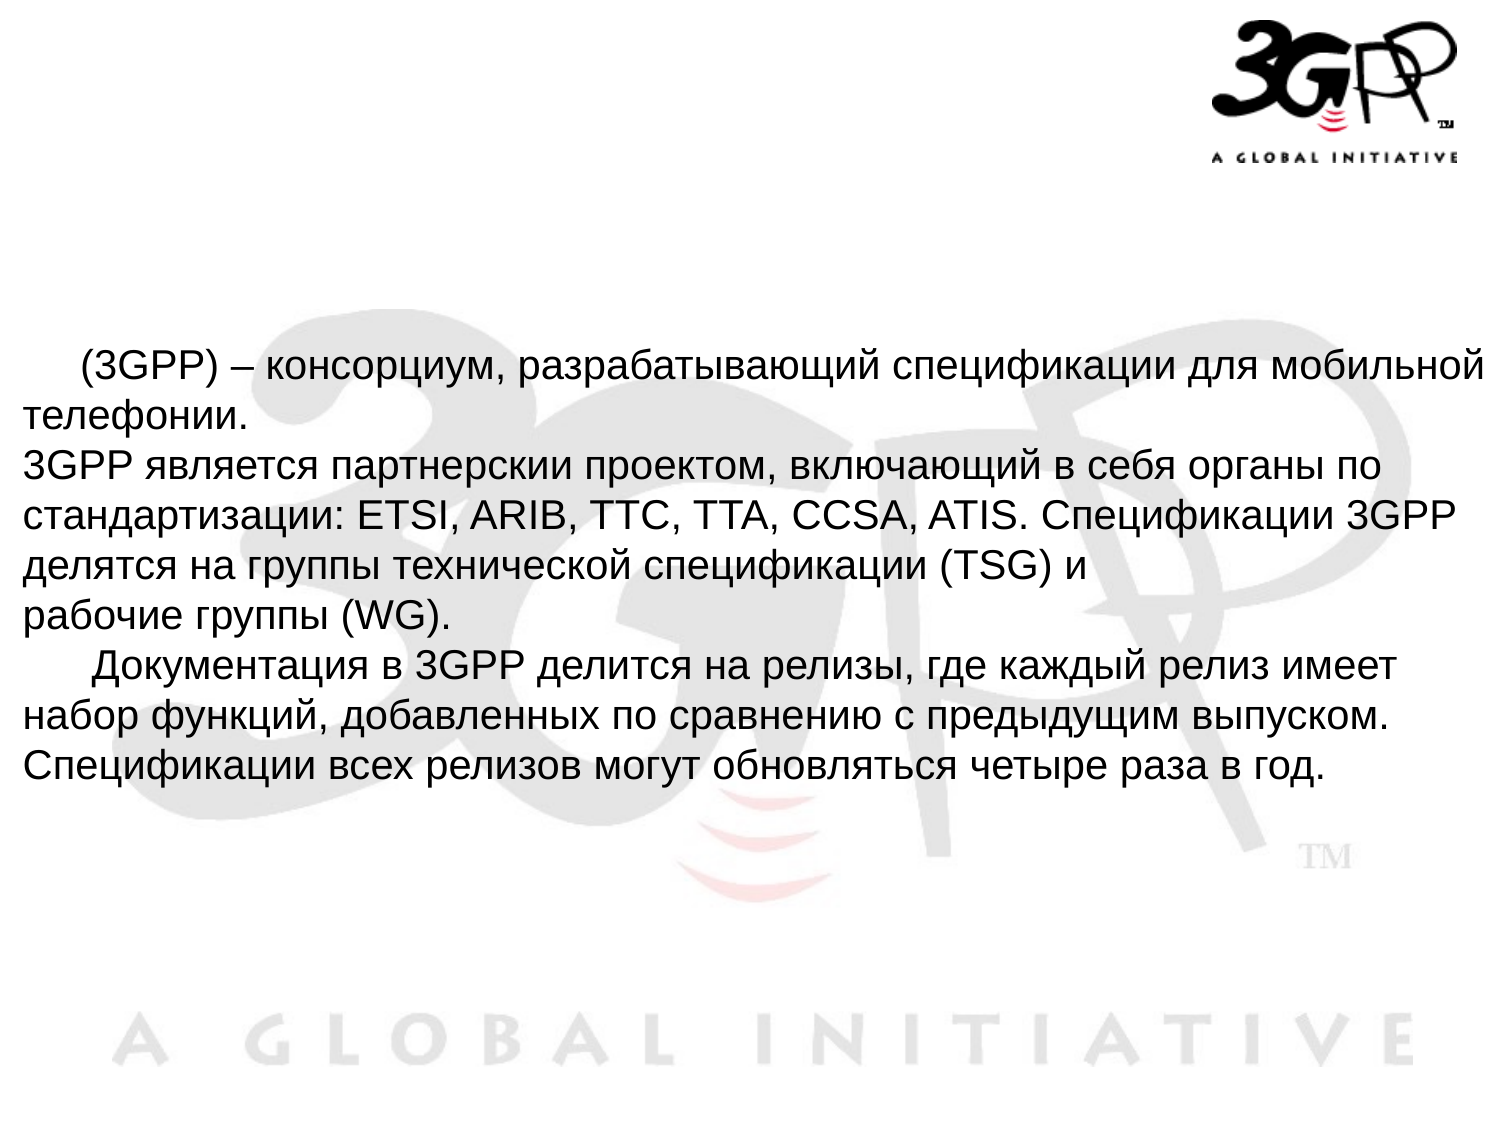

(3GPP) – консорциум, разрабатывающий спецификации для мобильной
телефонии.
3GPP является партнерскии проектом, включающий в себя органы по
стандартизации: ETSI, ARIB, TTC, TTA, CCSA, ATIS. Спецификации 3GPP
делятся на группы технической спецификации (TSG) и
рабочие группы (WG).
      Документация в 3GPP делится на релизы, где каждый релиз имеет
набор функций, добавленных по сравнению с предыдущим выпуском.
Спецификации всех релизов могут обновляться четыре раза в год.